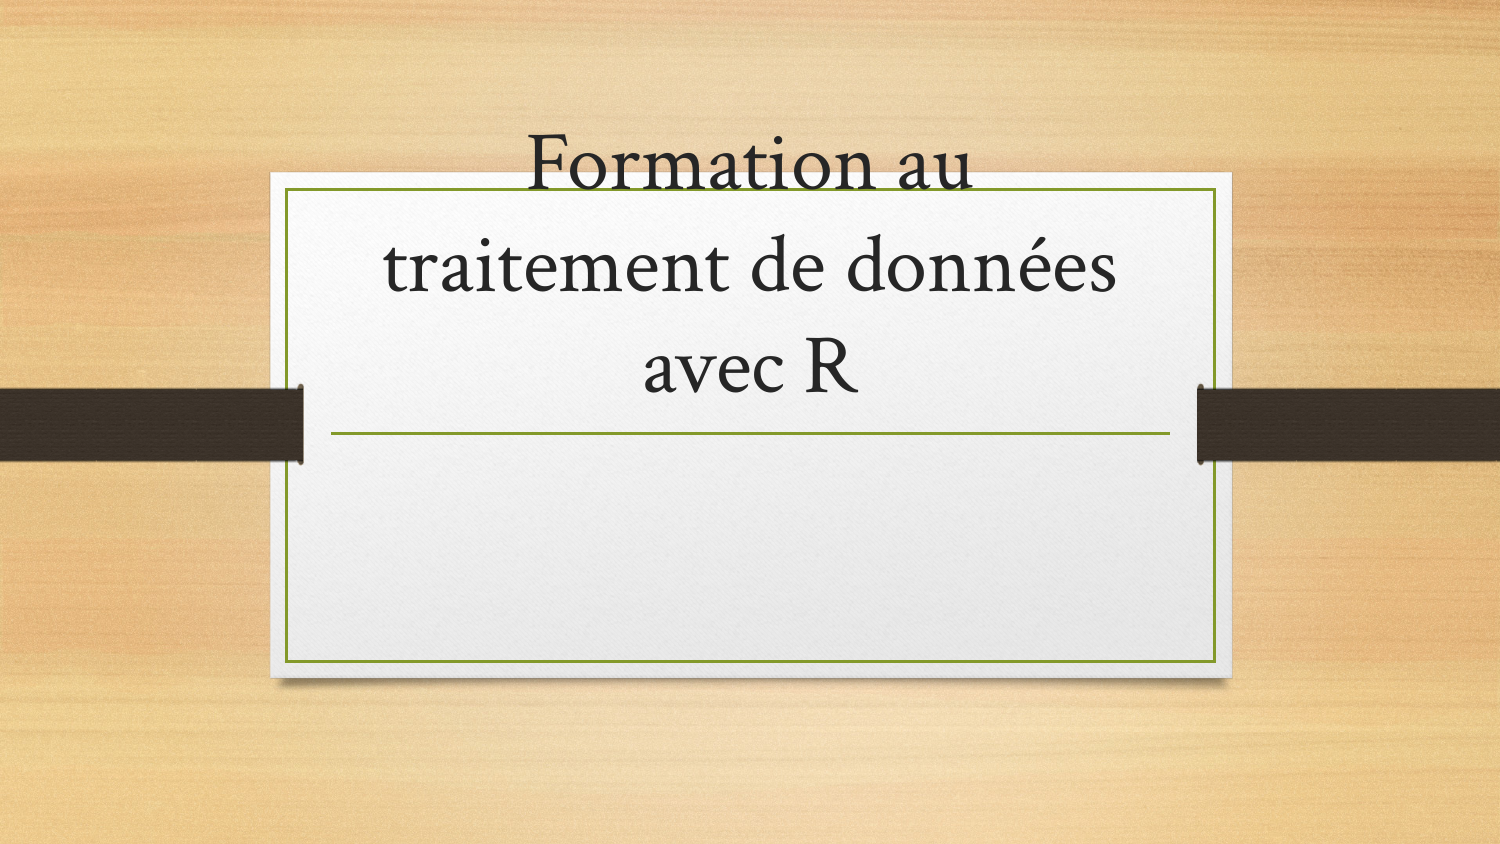

# Formation au traitement de données avec R